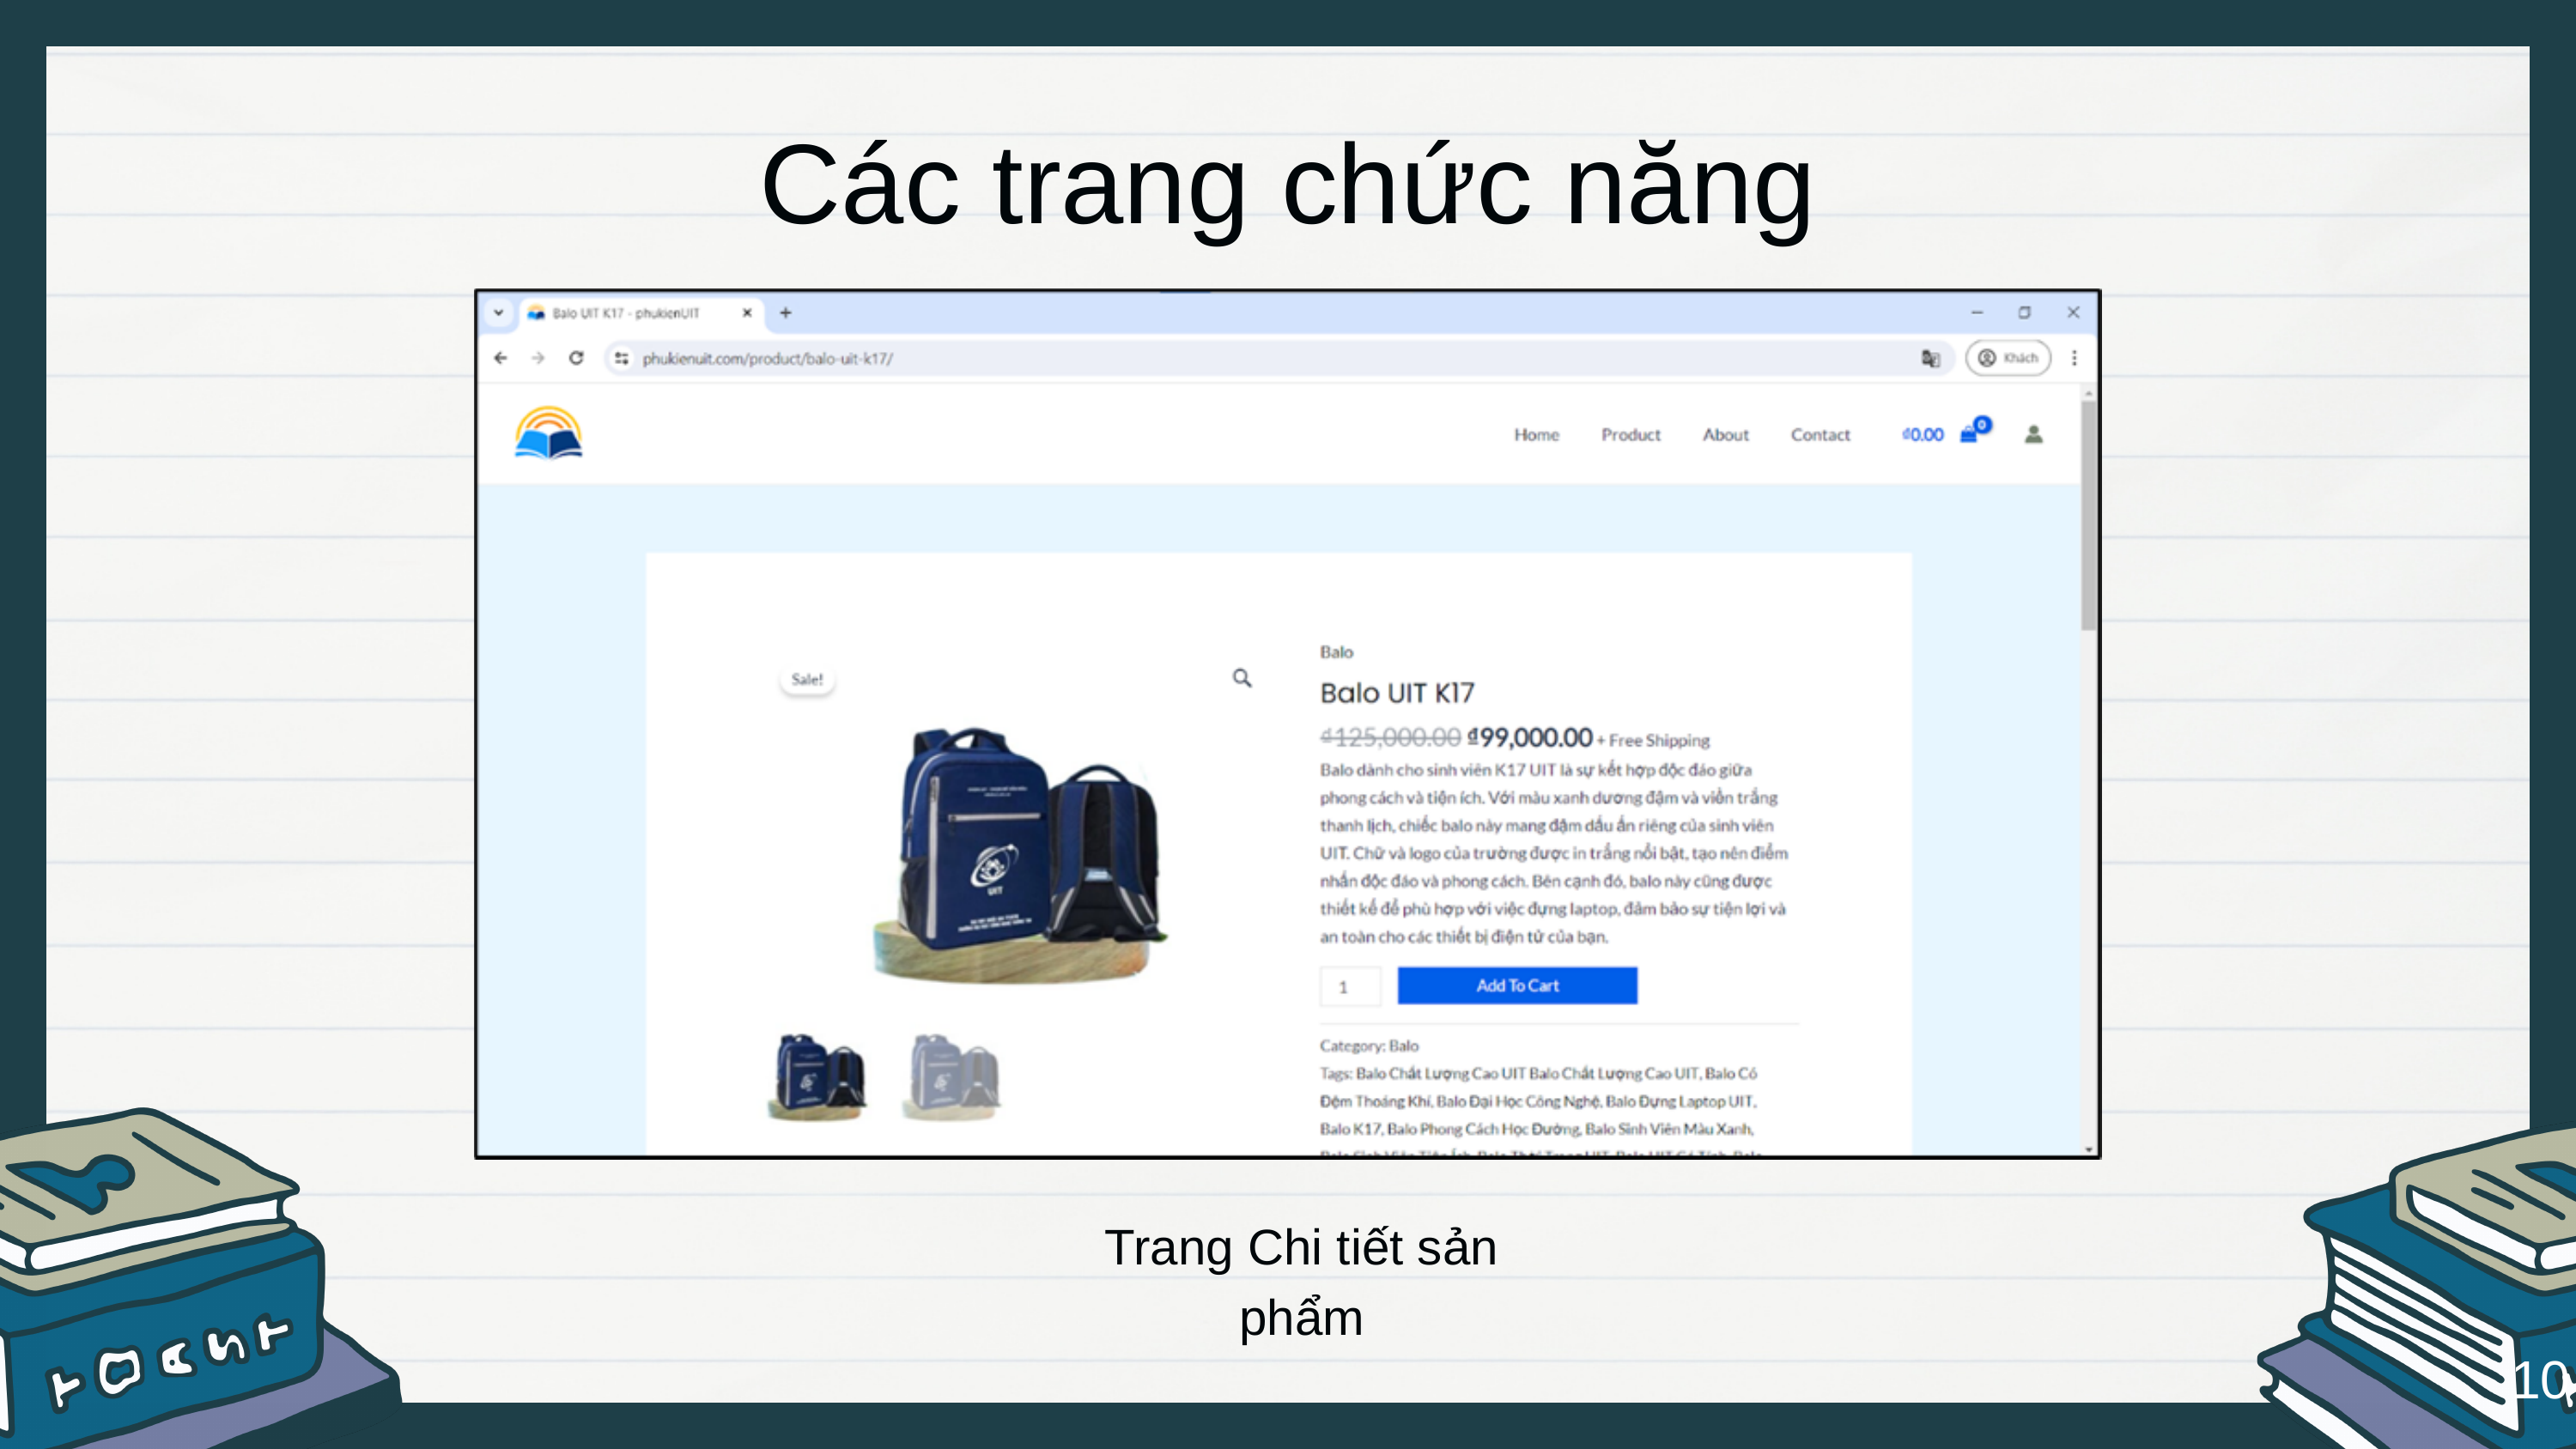

Các trang chức năng

Trang Chi tiết sản phẩm
10